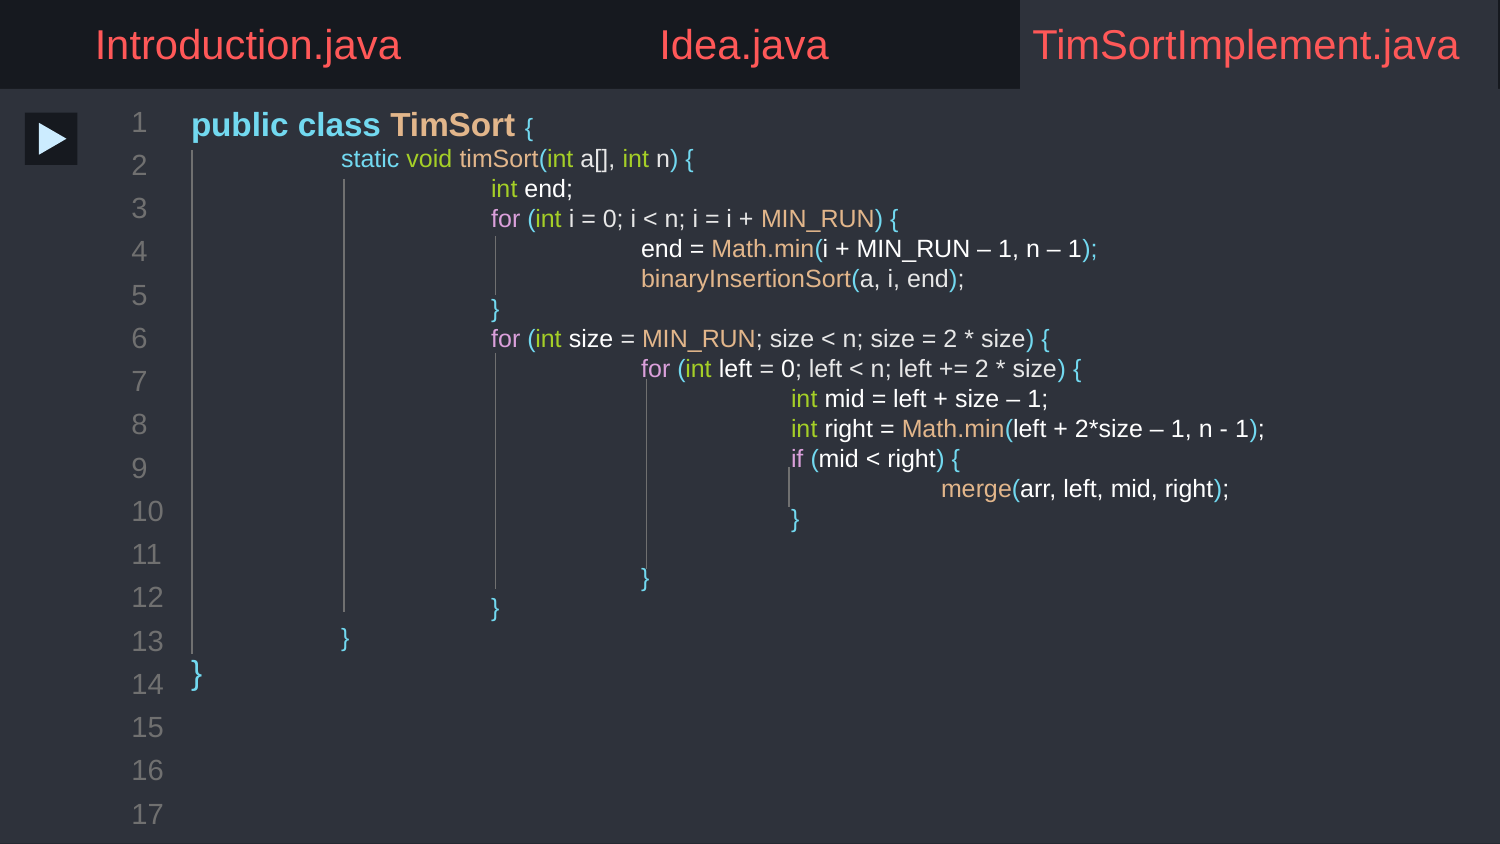

Introduction.java
Idea.java
TimSortImplement.java

public class TimSort {
	static void timSort(int a[], int n) {
		int end;
		for (int i = 0; i < n; i = i + MIN_RUN) {
			end = Math.min(i + MIN_RUN – 1, n – 1);
			binaryInsertionSort(a, i, end);
		}
		for (int size = MIN_RUN; size < n; size = 2 * size) {
			for (int left = 0; left < n; left += 2 * size) {
				int mid = left + size – 1;
				int right = Math.min(left + 2*size – 1, n - 1);
				if (mid < right) {
					merge(arr, left, mid, right);
				}

			}
		}
	}
}